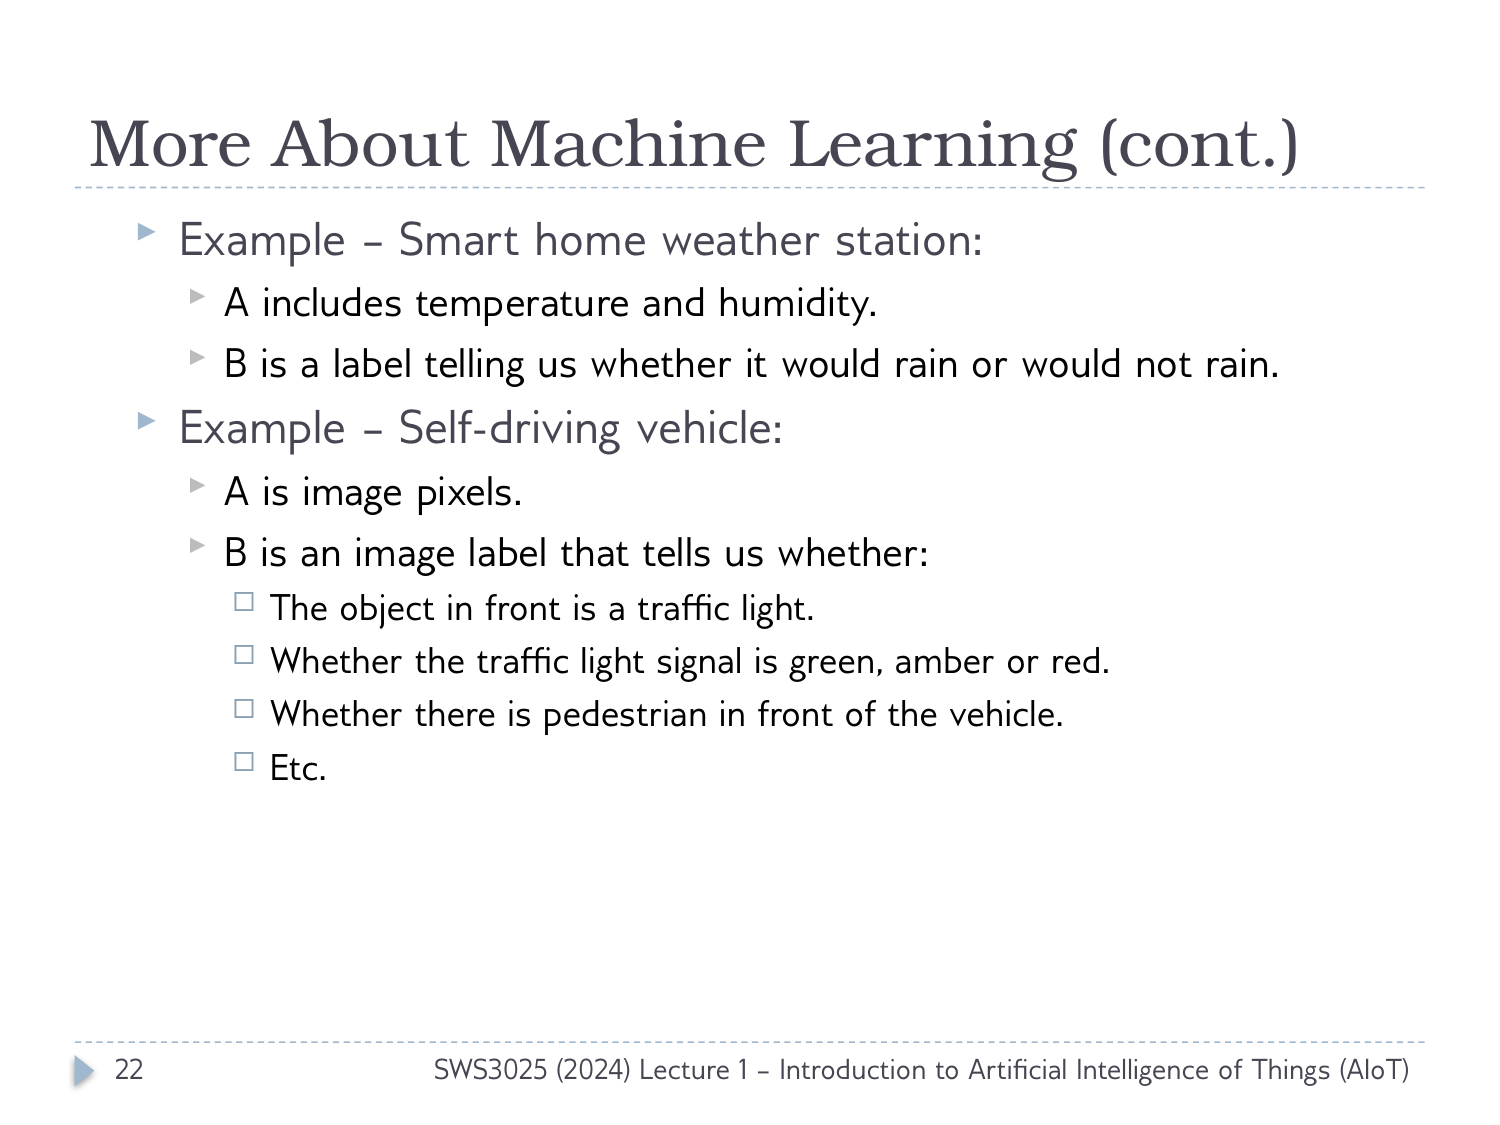

# More About Machine Learning (cont.)
Example – Smart home weather station:
A includes temperature and humidity.
B is a label telling us whether it would rain or would not rain.
Example – Self-driving vehicle:
A is image pixels.
B is an image label that tells us whether:
The object in front is a traffic light.
Whether the traffic light signal is green, amber or red.
Whether there is pedestrian in front of the vehicle.
Etc.
22
SWS3025 (2024) Lecture 1 – Introduction to Artificial Intelligence of Things (AIoT)